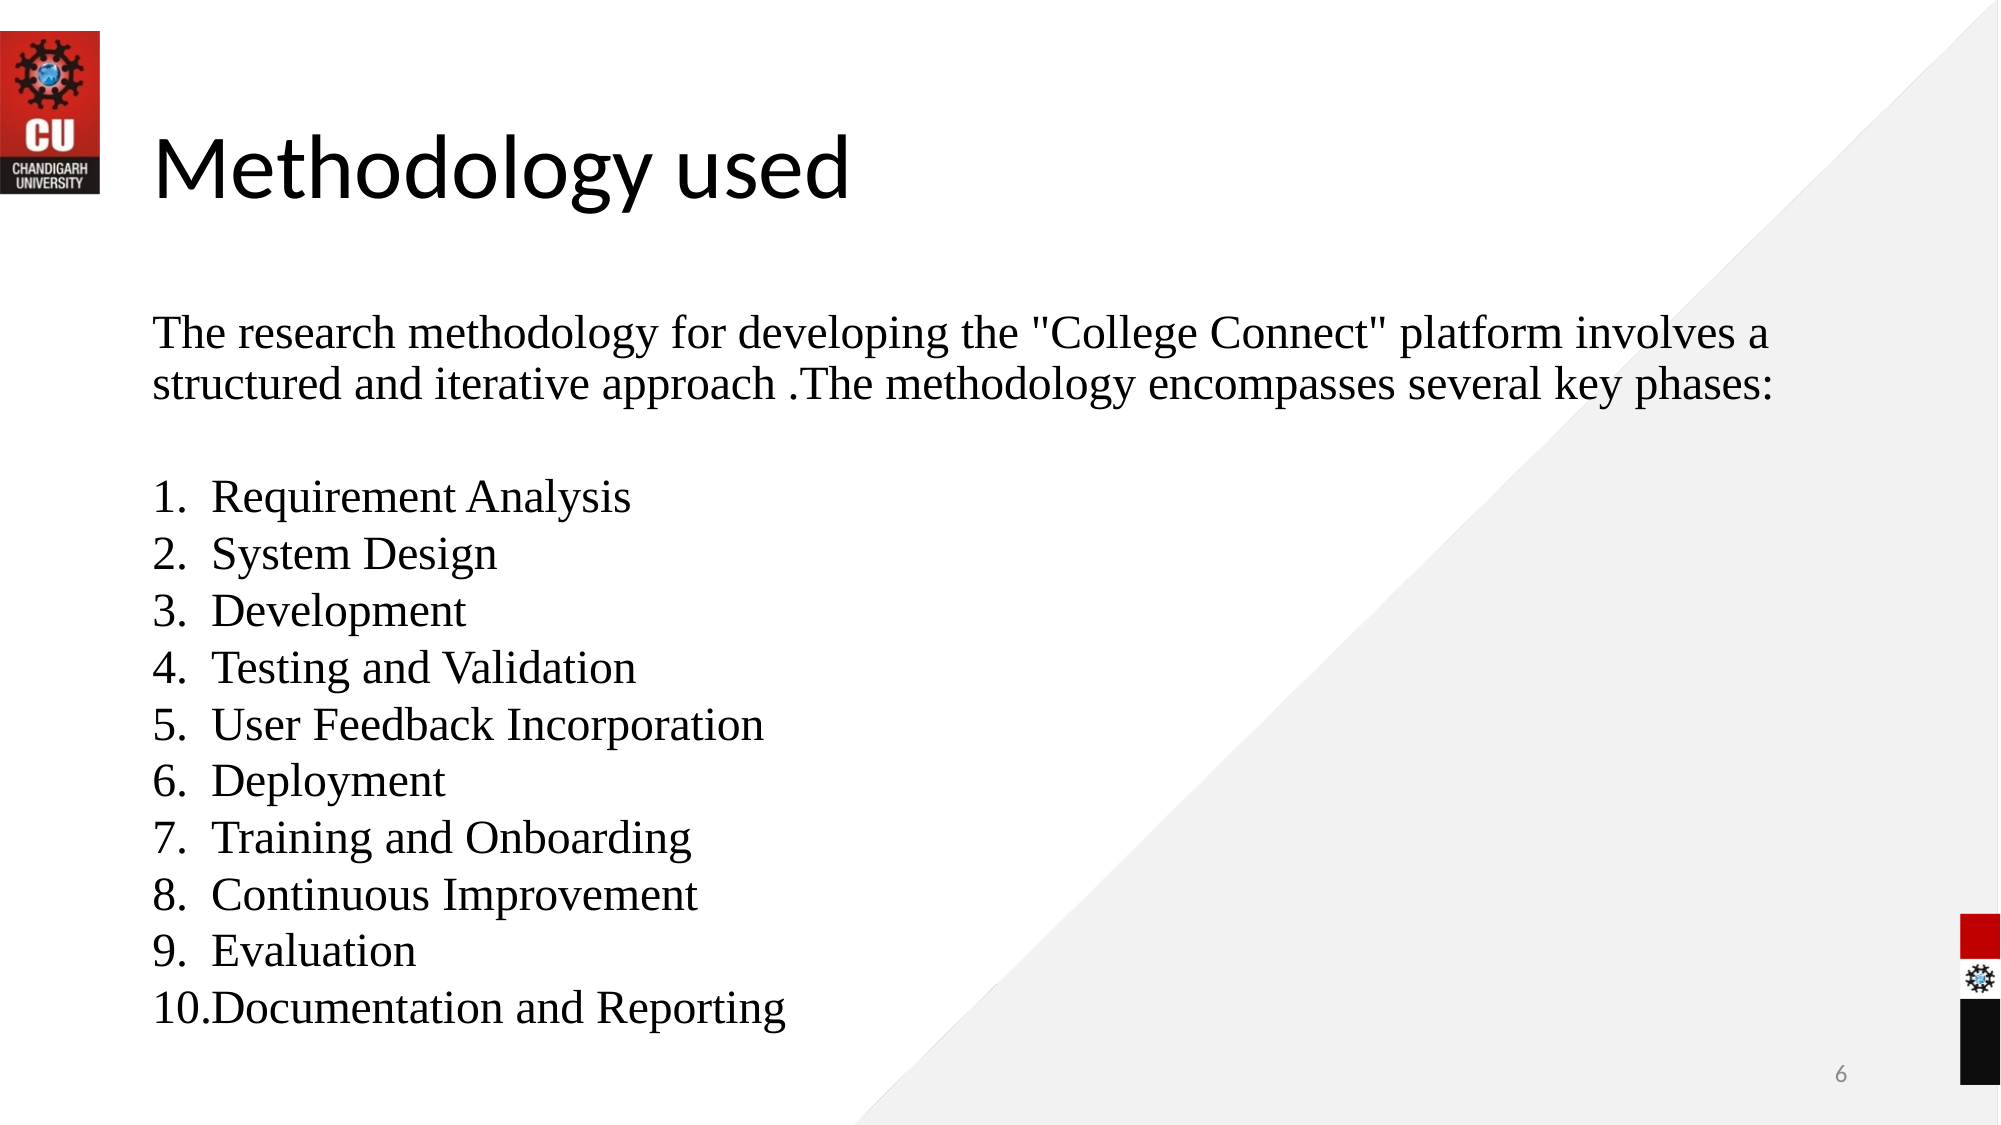

# Methodology used
The research methodology for developing the "College Connect" platform involves a structured and iterative approach .The methodology encompasses several key phases:

Requirement Analysis
System Design
Development
Testing and Validation
User Feedback Incorporation
Deployment
Training and Onboarding
Continuous Improvement
Evaluation
Documentation and Reporting
6